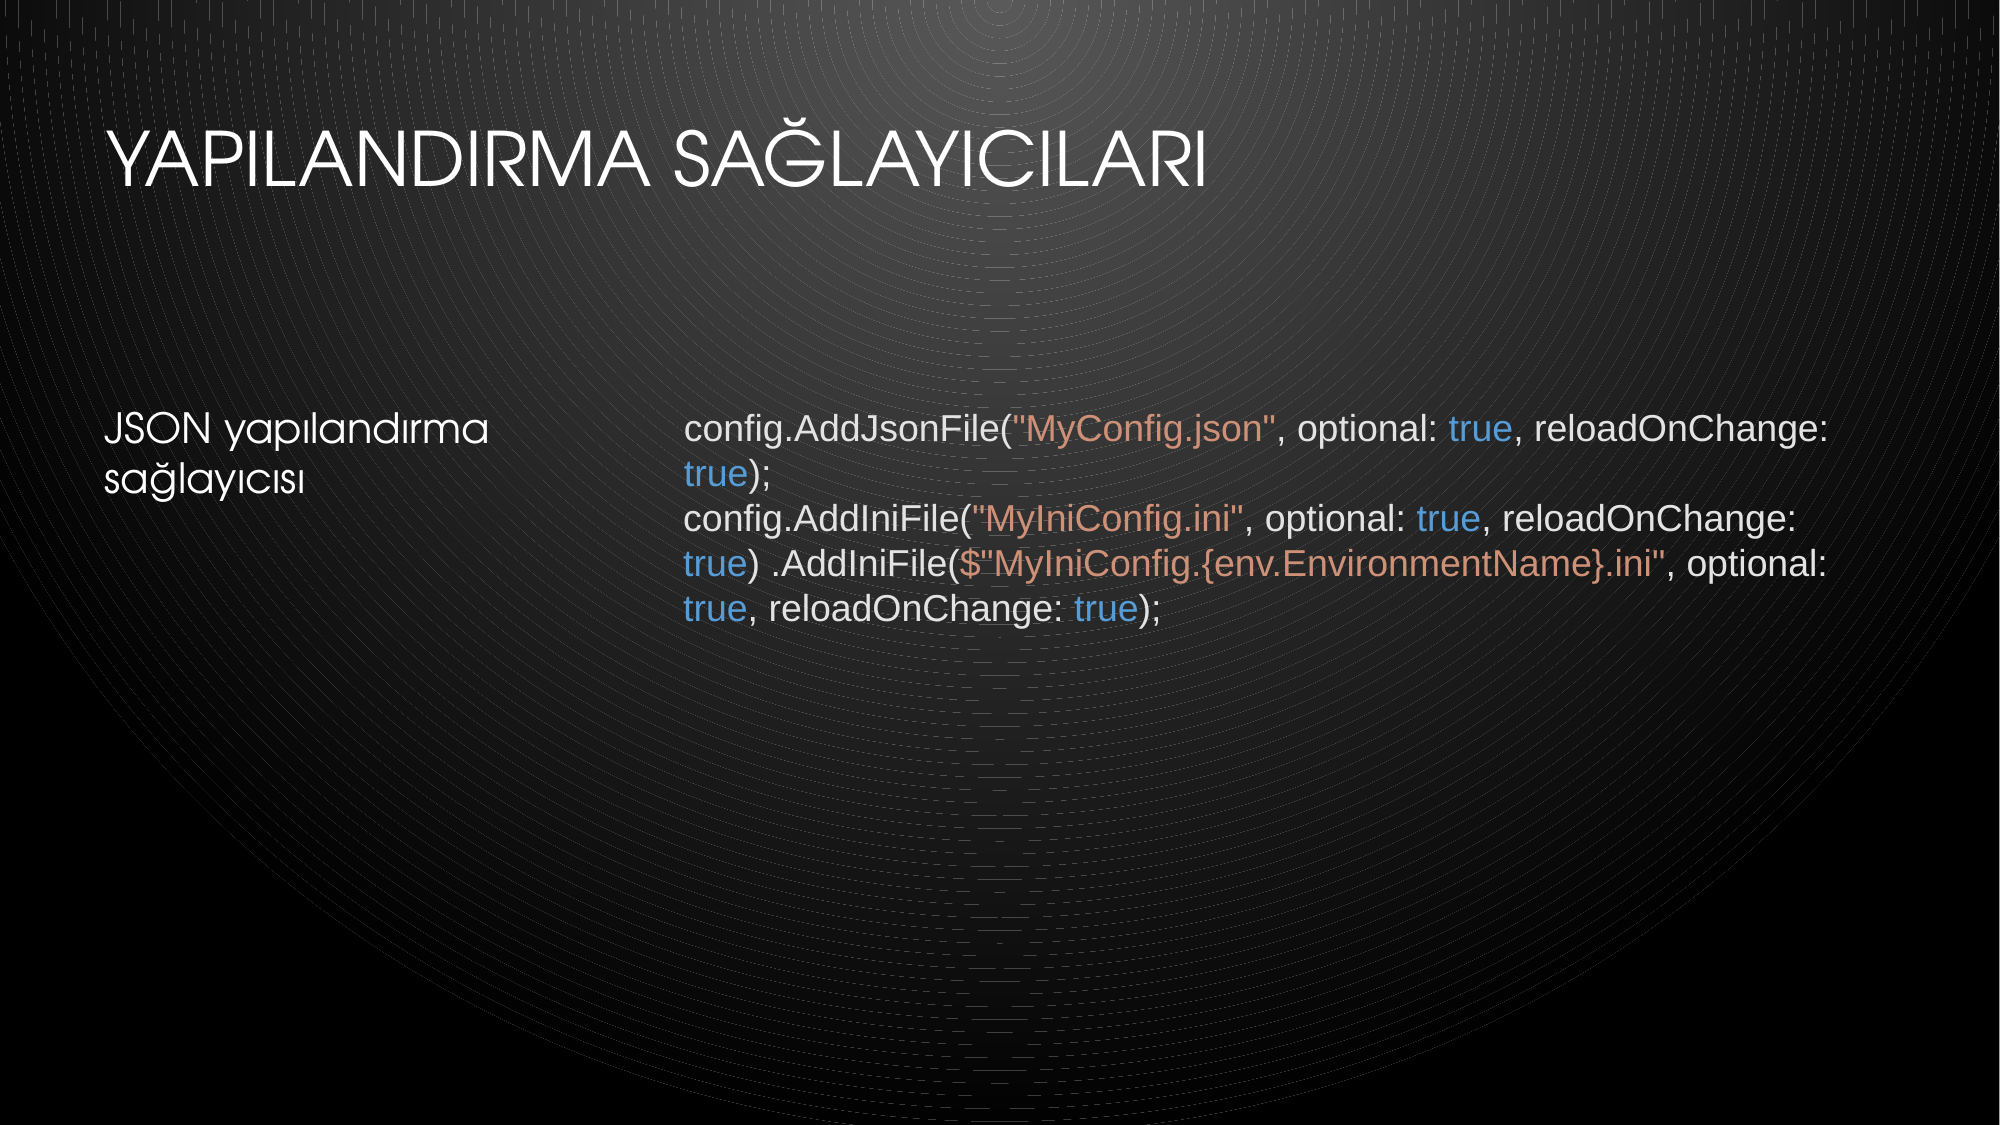

# Yapılandırma Sağlayıcıları
JSON yapılandırma sağlayıcısı
config.AddJsonFile("MyConfig.json", optional: true, reloadOnChange: true);
config.AddIniFile("MyIniConfig.ini", optional: true, reloadOnChange: true) .AddIniFile($"MyIniConfig.{env.EnvironmentName}.ini", optional: true, reloadOnChange: true);